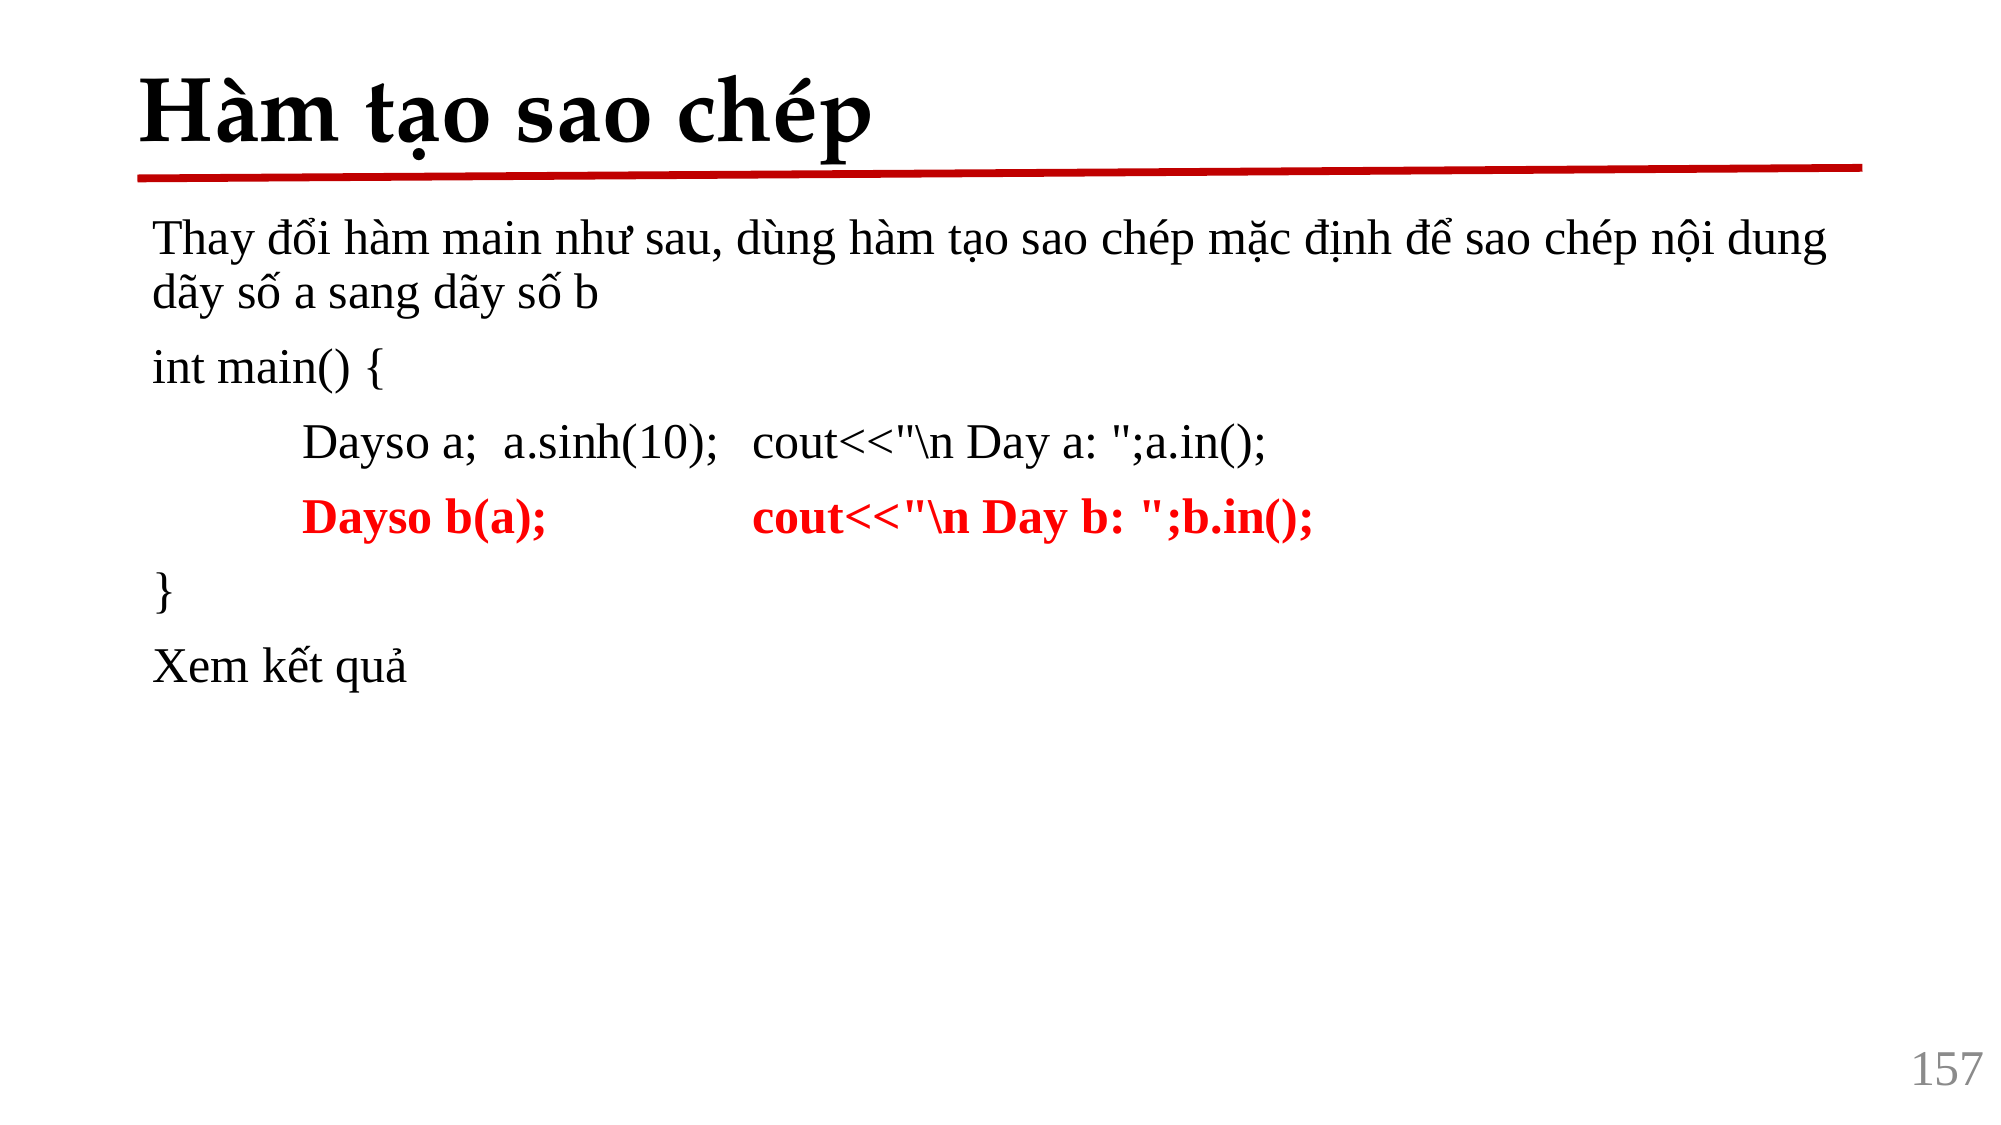

# Hàm tạo sao chép
Thay đổi hàm main như sau, dùng hàm tạo sao chép mặc định để sao chép nội dung dãy số a sang dãy số b
int main() {
	Dayso a;  a.sinh(10); 	cout<<"\n Day a: ";a.in();
	Dayso b(a); 		cout<<"\n Day b: ";b.in();
}
Xem kết quả

157